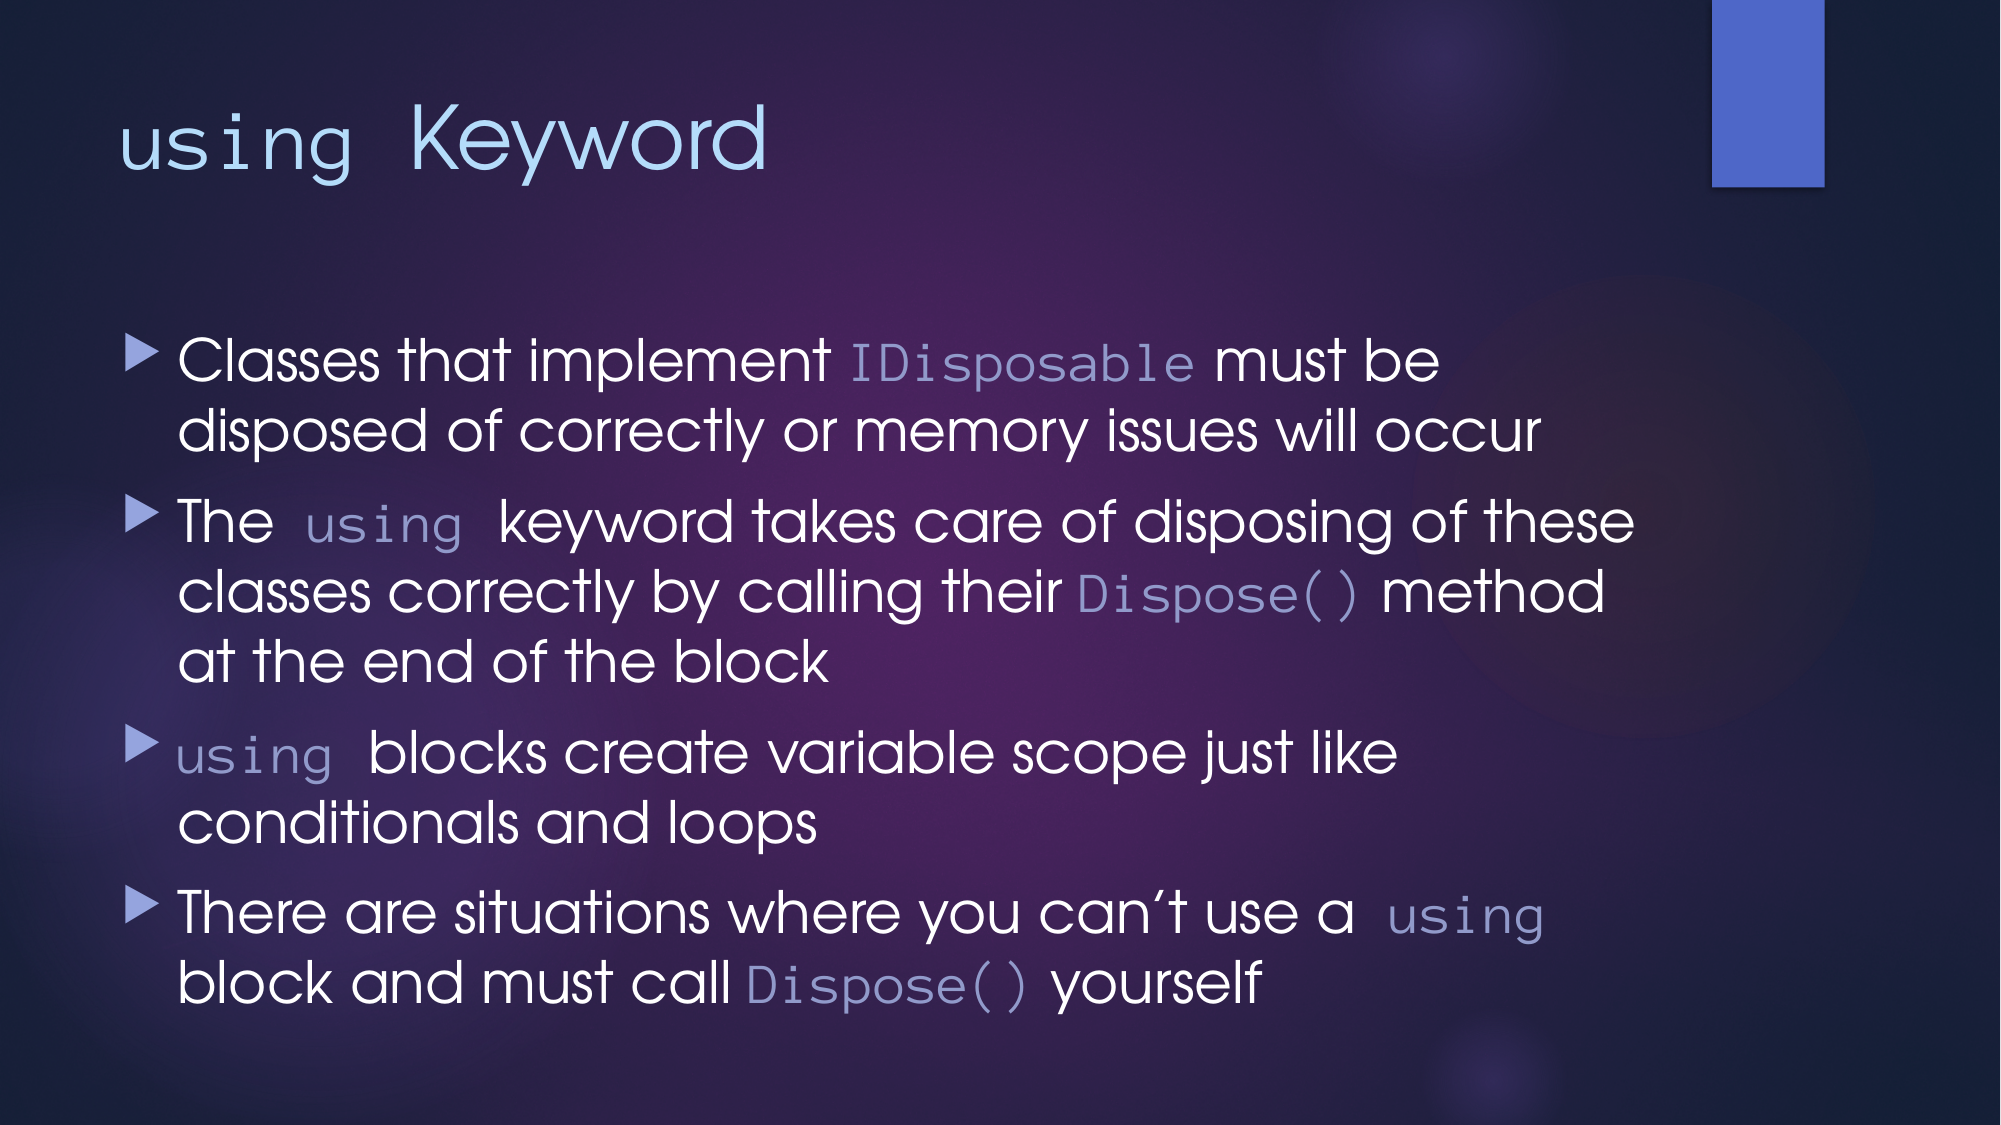

# using  Keyword
Classes that implement IDisposable must be disposed of correctly or memory issues will occur
The  using  keyword takes care of disposing of these classes correctly by calling their Dispose() method at the end of the block
using  blocks create variable scope just like conditionals and loops
There are situations where you can’t use a  using  block and must call Dispose() yourself